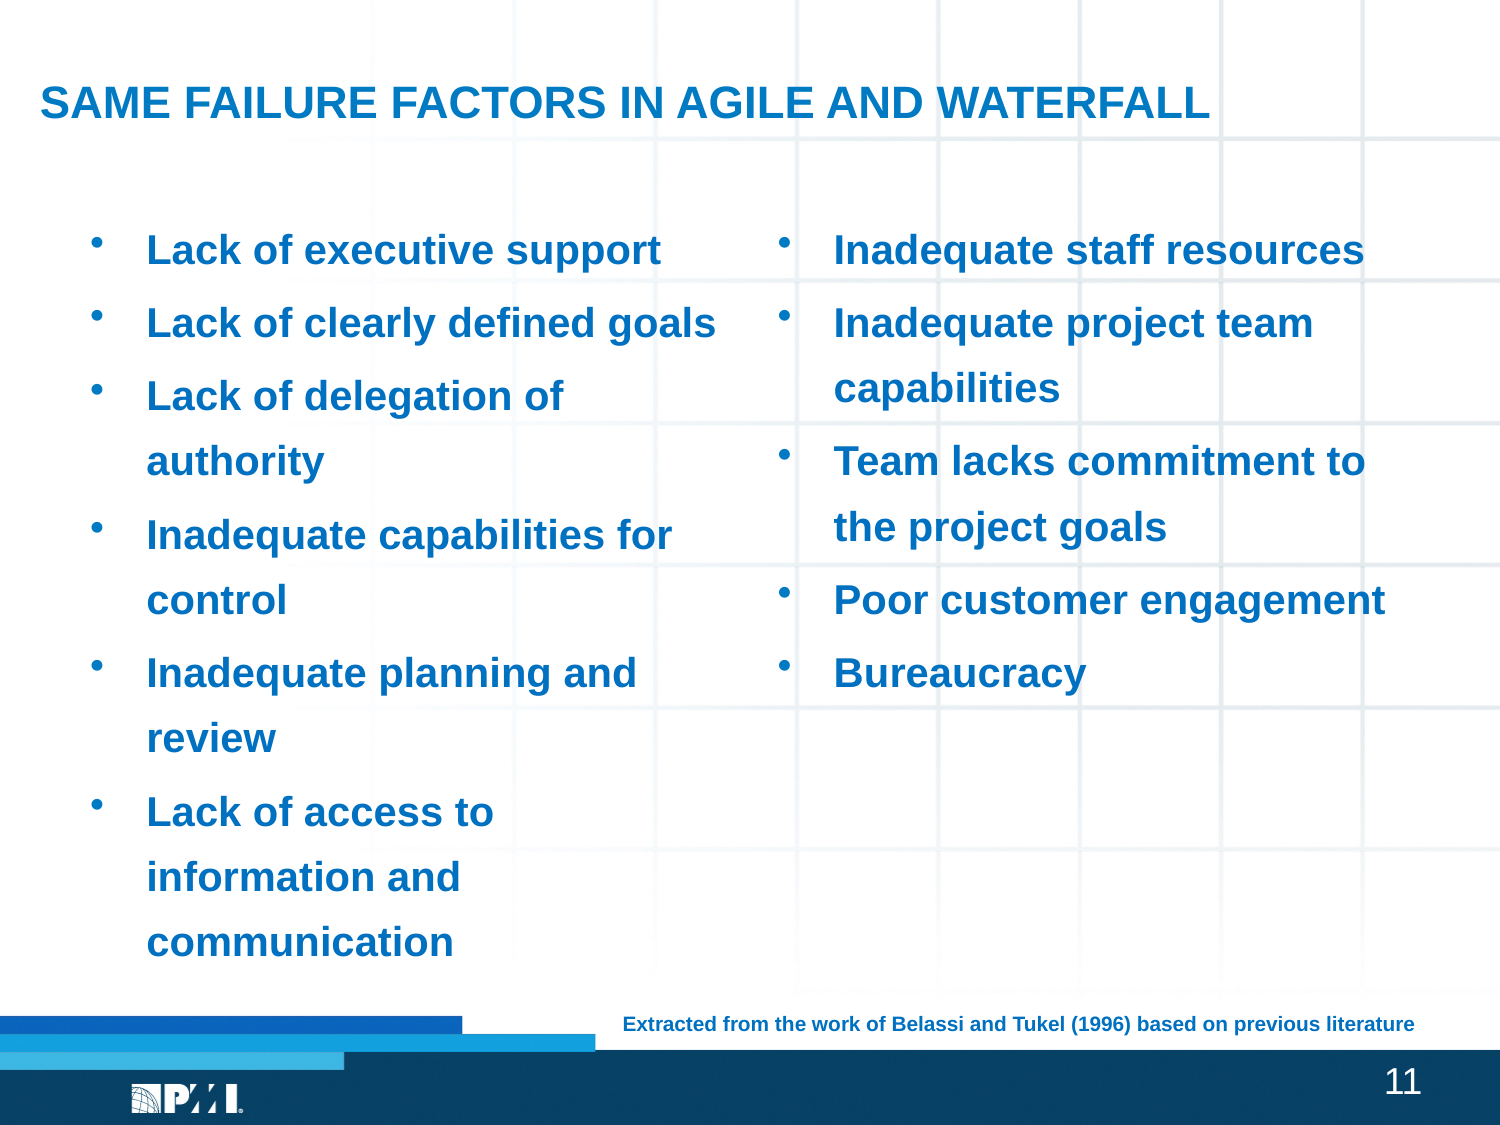

Same Failure Factors in Agile and Waterfall
Lack of executive support
Lack of clearly defined goals
Lack of delegation of authority
Inadequate capabilities for control
Inadequate planning and review
Lack of access to information and communication
Inadequate staff resources
Inadequate project team capabilities
Team lacks commitment to the project goals
Poor customer engagement
Bureaucracy

Extracted from the work of Belassi and Tukel (1996) based on previous literature
11